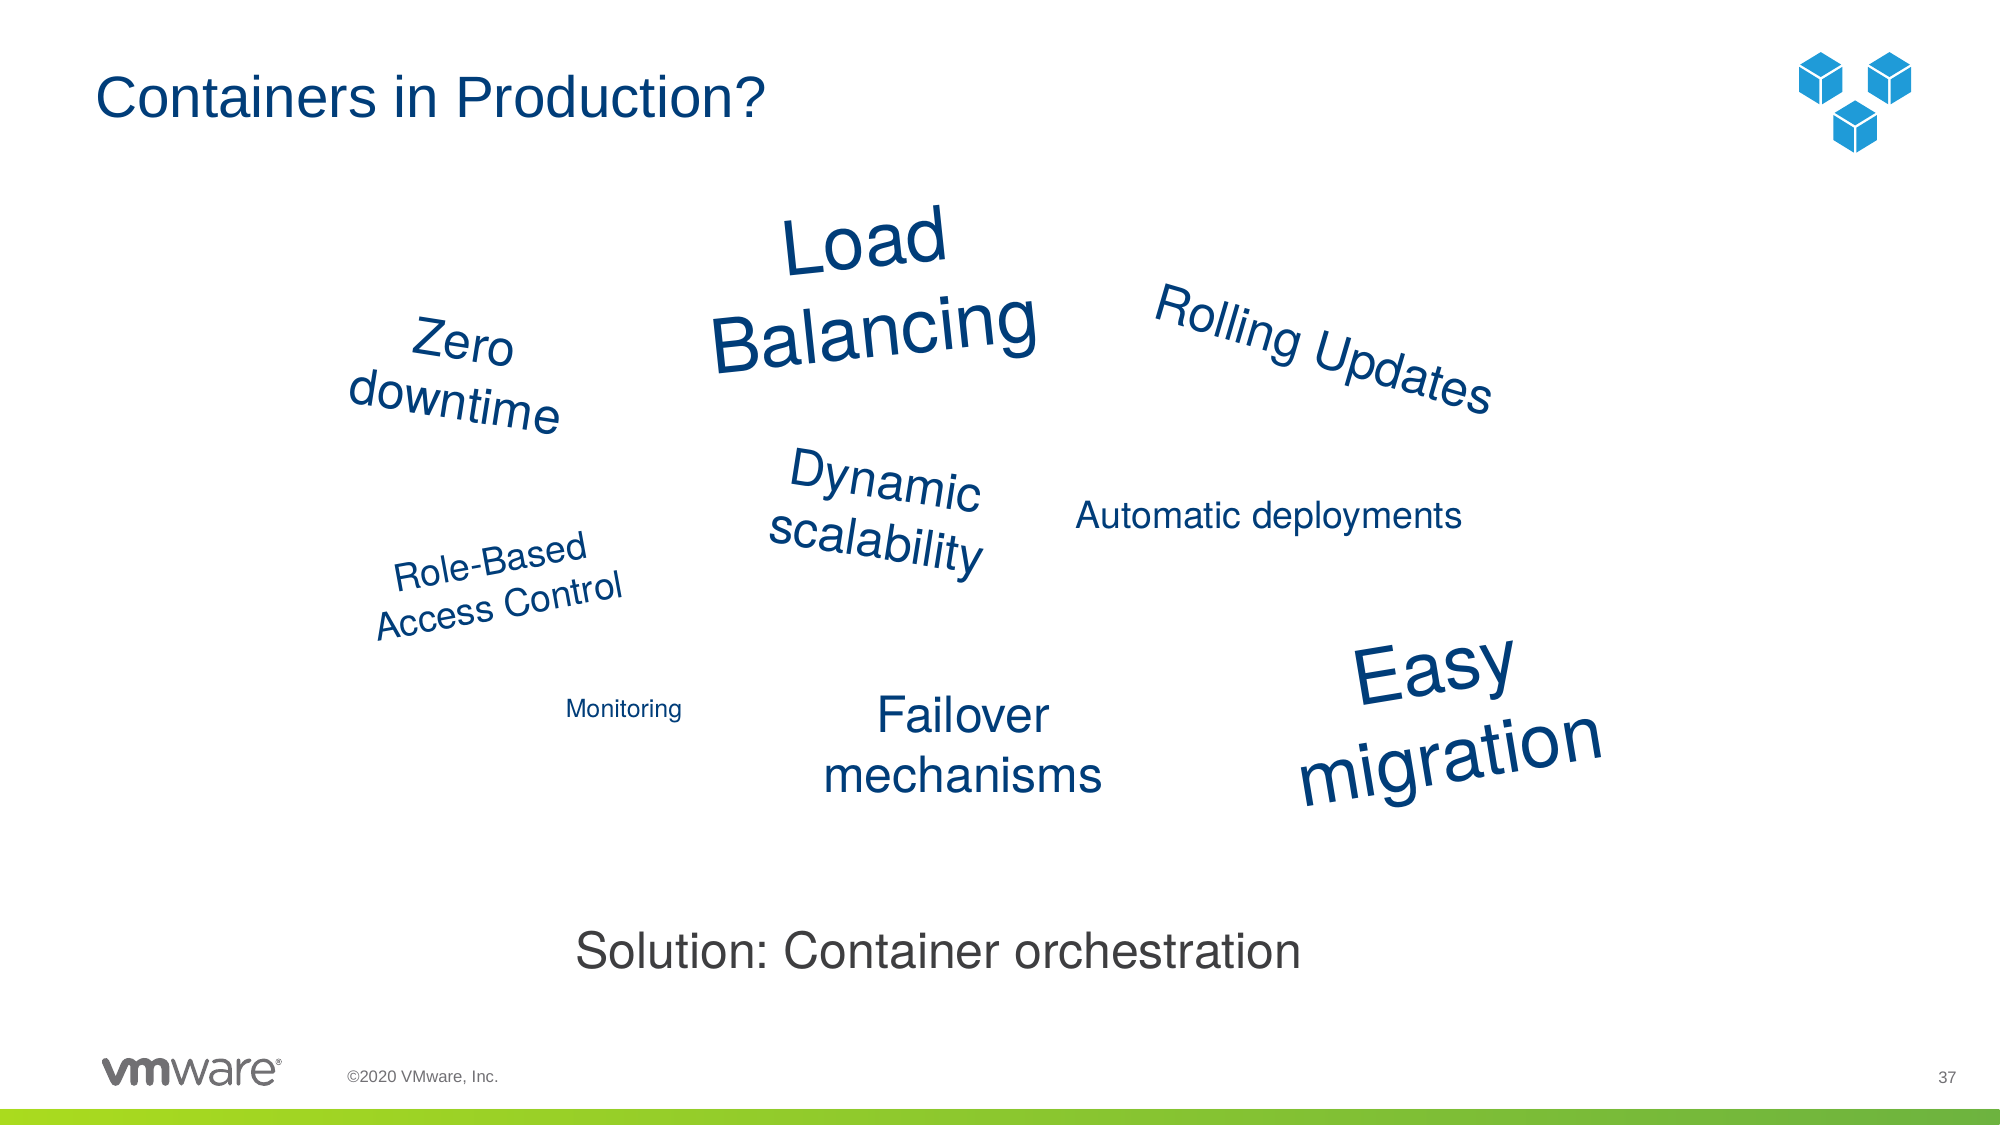

# Containers in Production?
Load Balancing
Zero downtime
Rolling Updates
Dynamic scalability
Automatic deployments
Role-Based Access Control
Easy migration
Failover mechanisms
Monitoring
Solution: Container orchestration